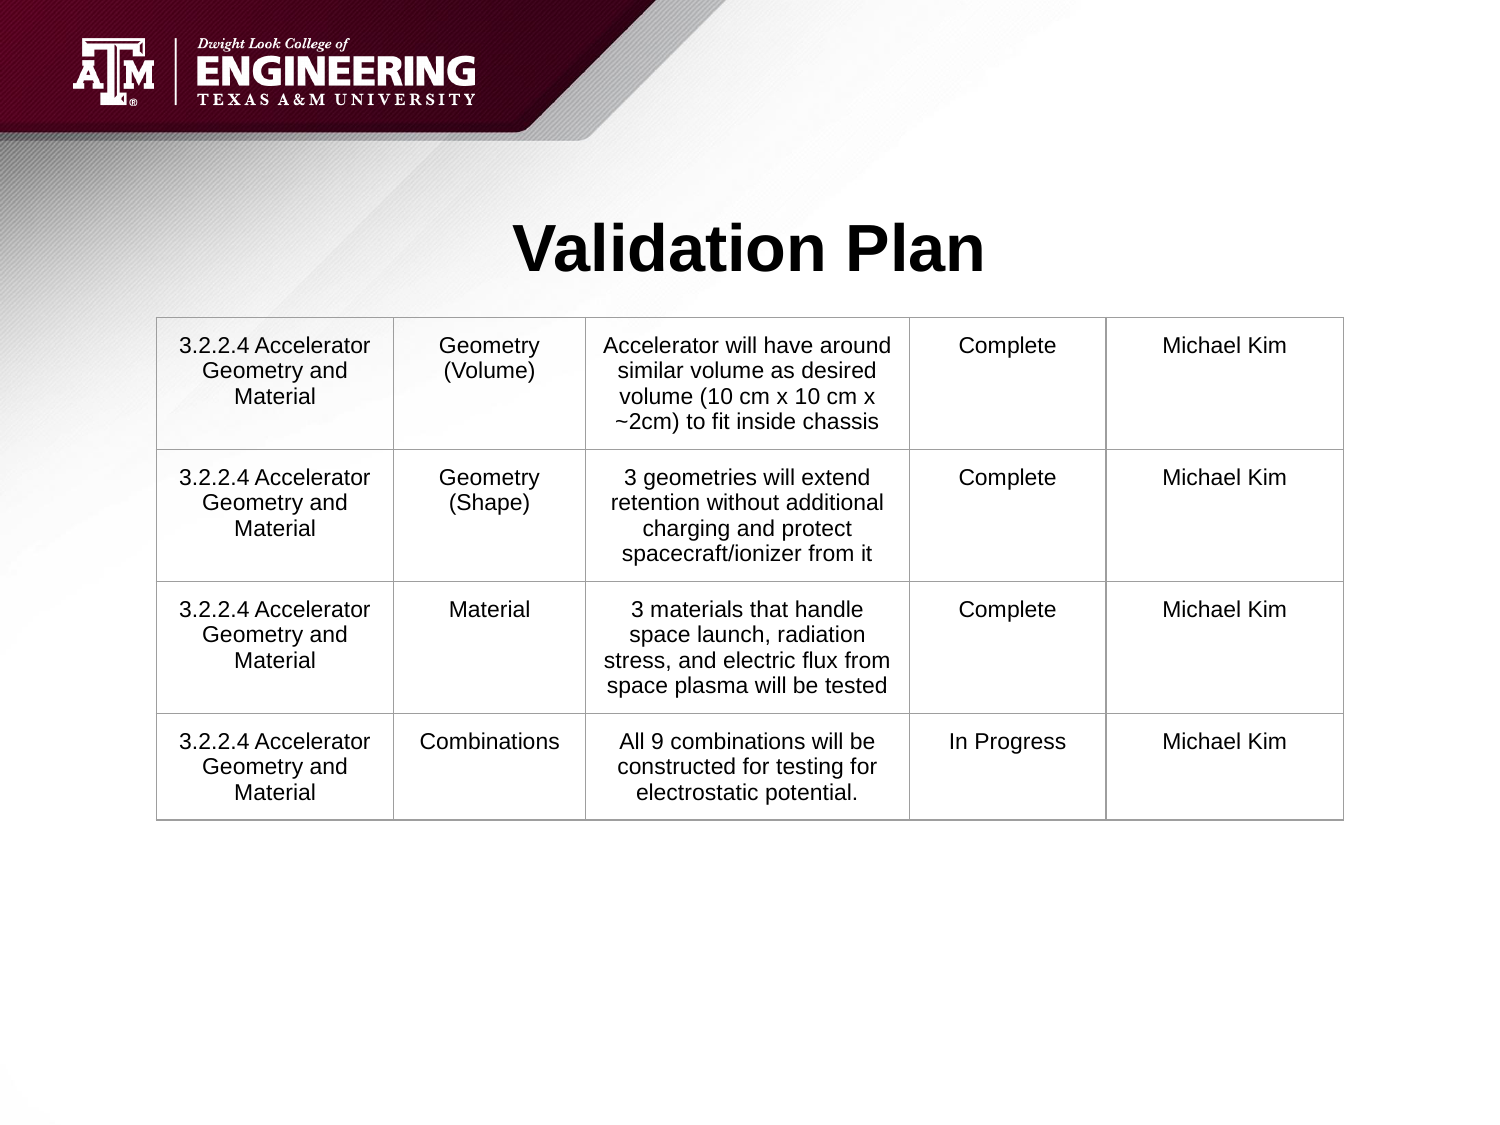

# Validation Plan
| 3.2.2.4 Accelerator Geometry and Material | Geometry (Volume) | Accelerator will have around similar volume as desired volume (10 cm x 10 cm x ~2cm) to fit inside chassis | Complete | Michael Kim |
| --- | --- | --- | --- | --- |
| 3.2.2.4 Accelerator Geometry and Material | Geometry (Shape) | 3 geometries will extend retention without additional charging and protect spacecraft/ionizer from it | Complete | Michael Kim |
| 3.2.2.4 Accelerator Geometry and Material | Material | 3 materials that handle space launch, radiation stress, and electric flux from space plasma will be tested | Complete | Michael Kim |
| 3.2.2.4 Accelerator Geometry and Material | Combinations | All 9 combinations will be constructed for testing for electrostatic potential. | In Progress | Michael Kim |